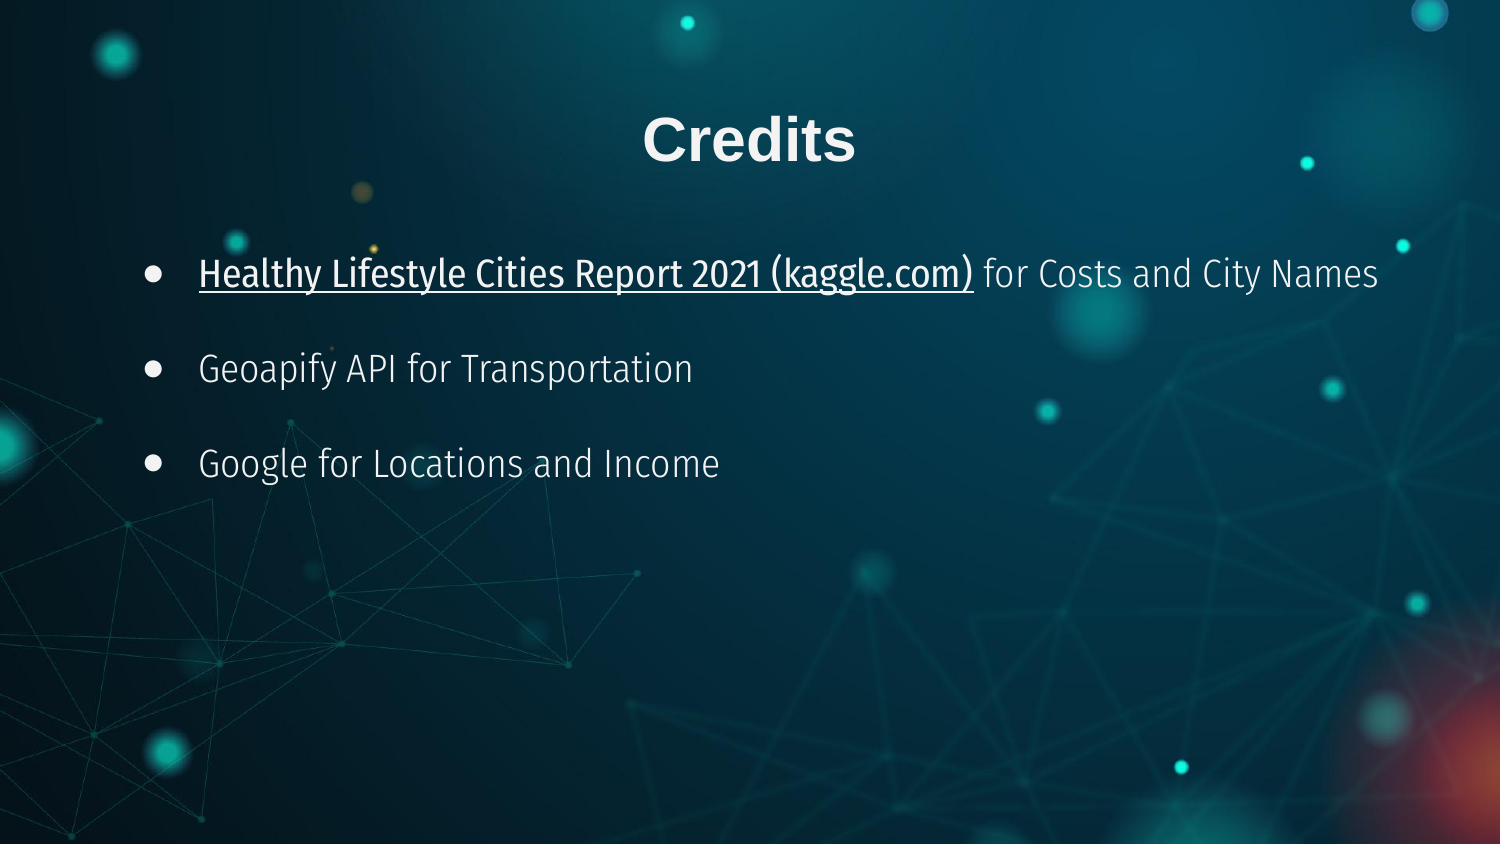

# Credits
Healthy Lifestyle Cities Report 2021 (kaggle.com) for Costs and City Names
Geoapify API for Transportation
Google for Locations and Income